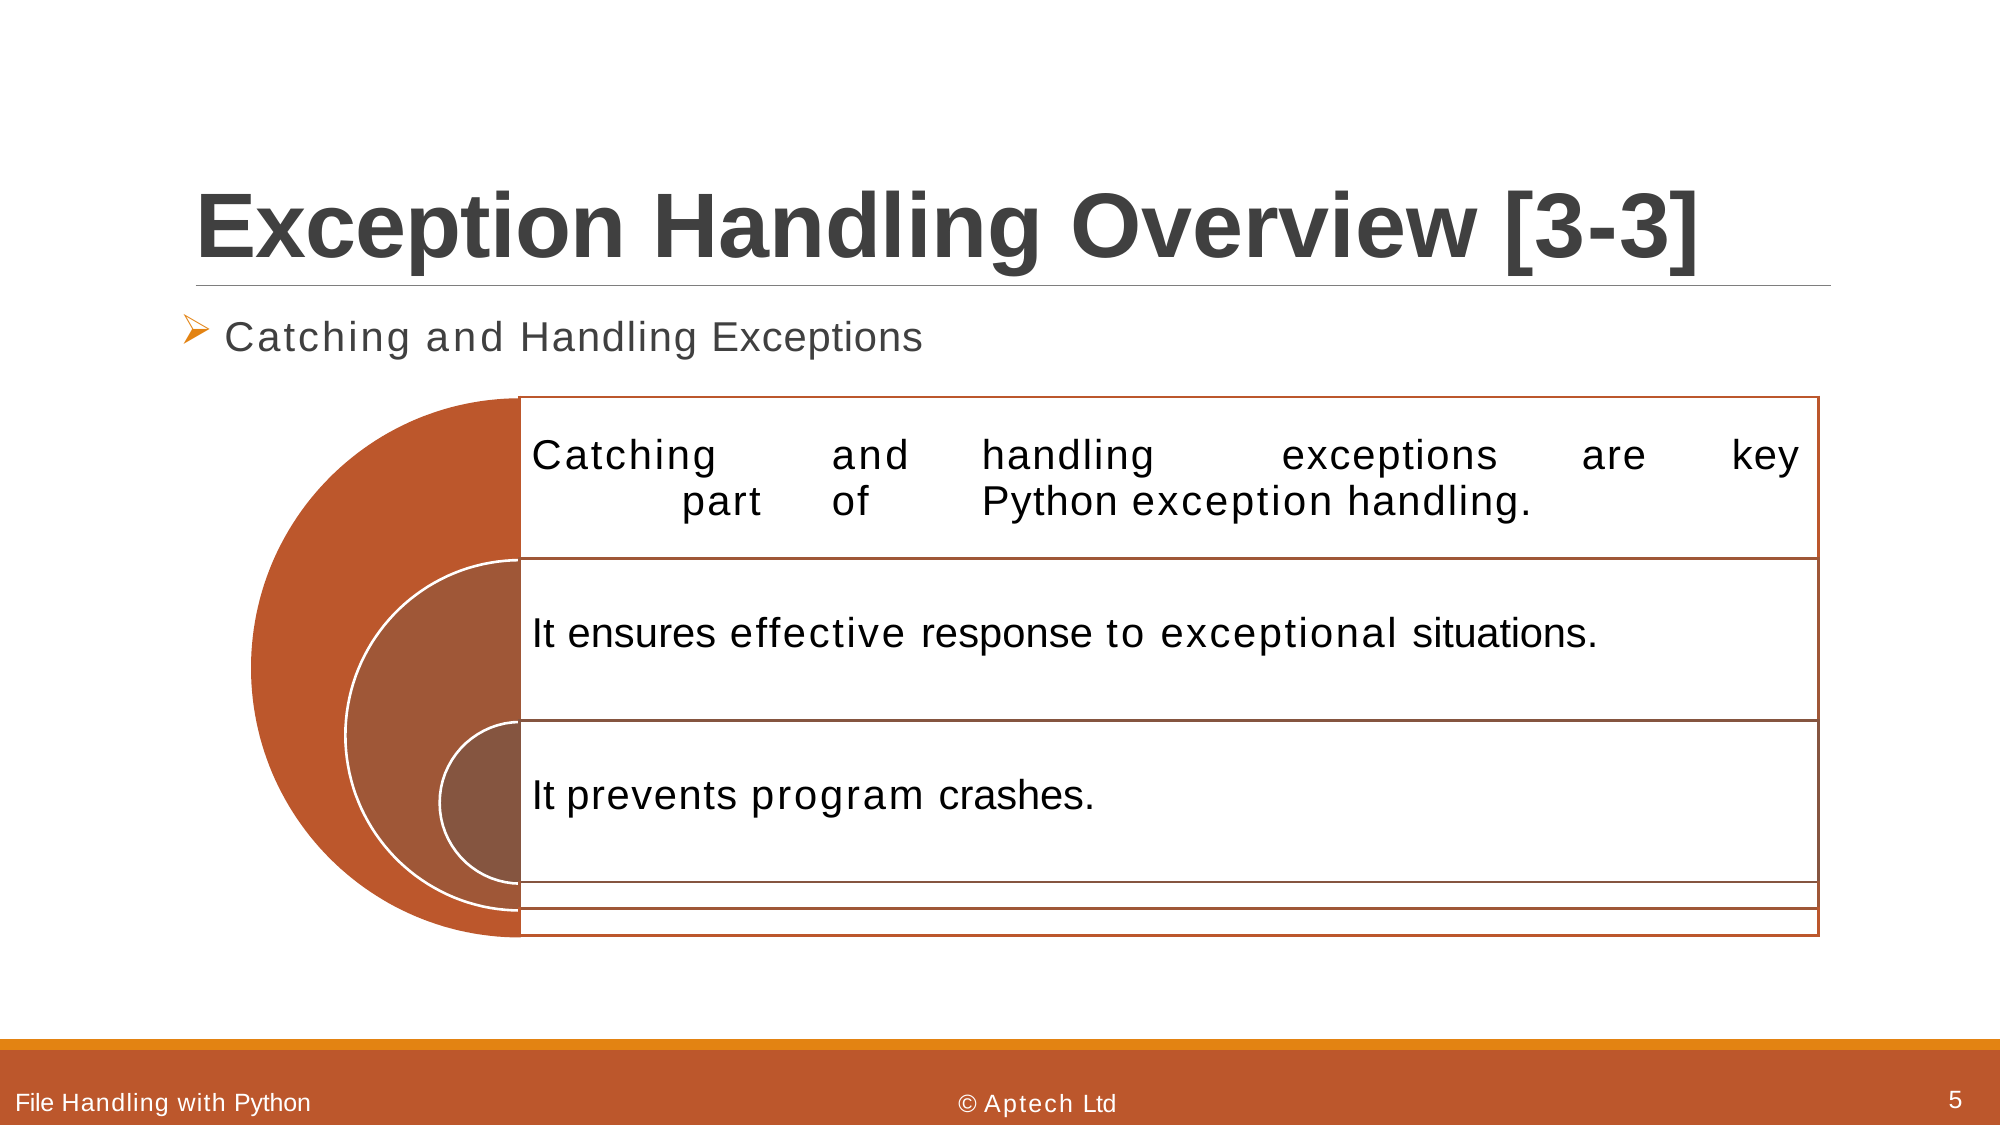

# Exception Handling Overview [3-3]
Catching and Handling Exceptions
| Catching and handling exceptions are key part of Python exception handling. |
| --- |
| It ensures effective response to exceptional situations. |
| It prevents program crashes. |
|  |
|  |

5
File Handling with Python
© Aptech Ltd